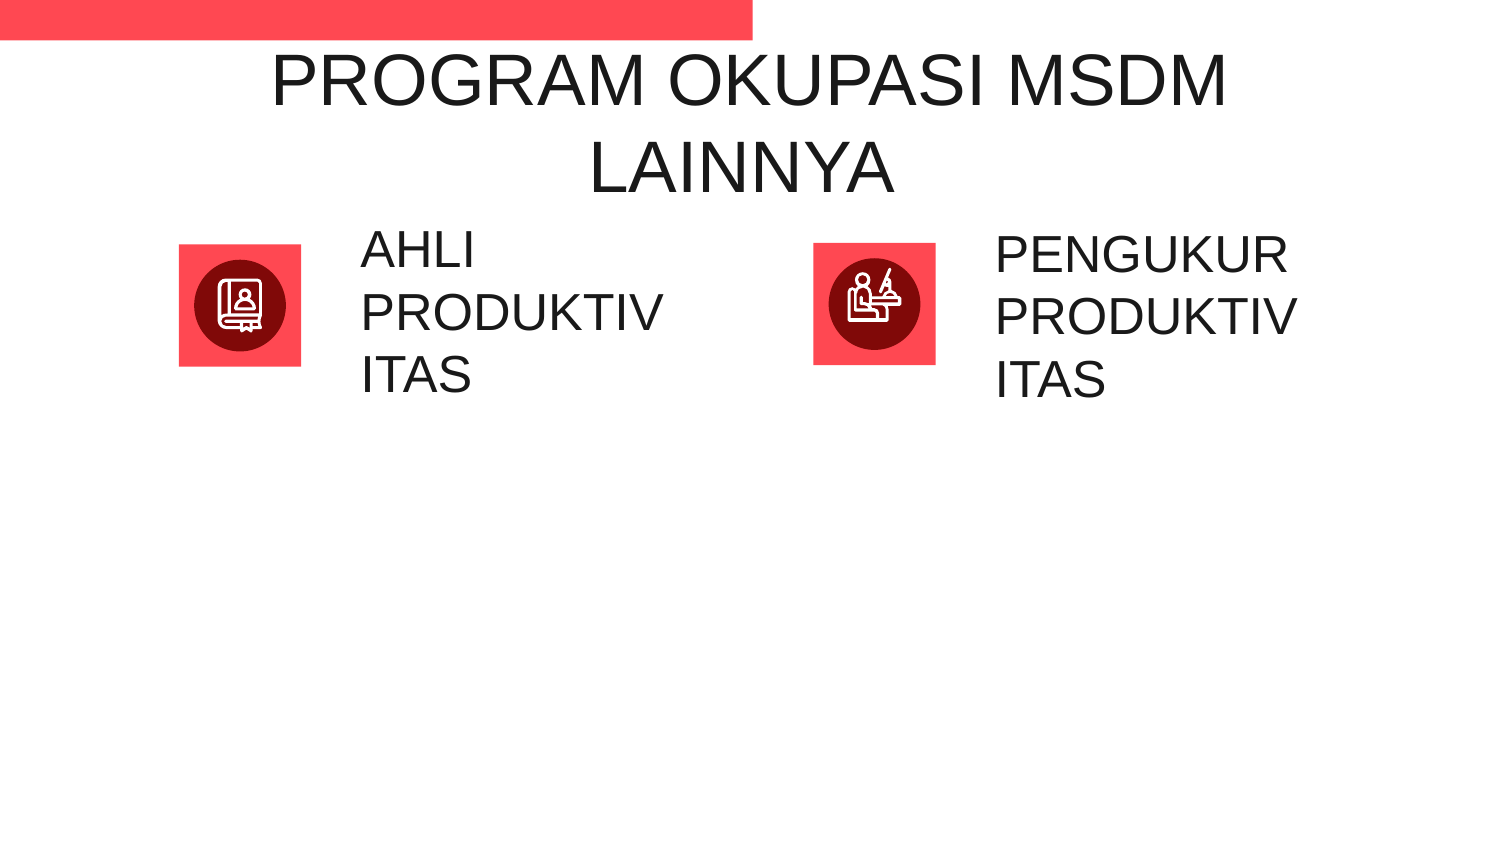

# PROGRAM OKUPASI MSDM LAINNYA

AHLI PRODUKTIVITAS

PENGUKUR PRODUKTIVITAS